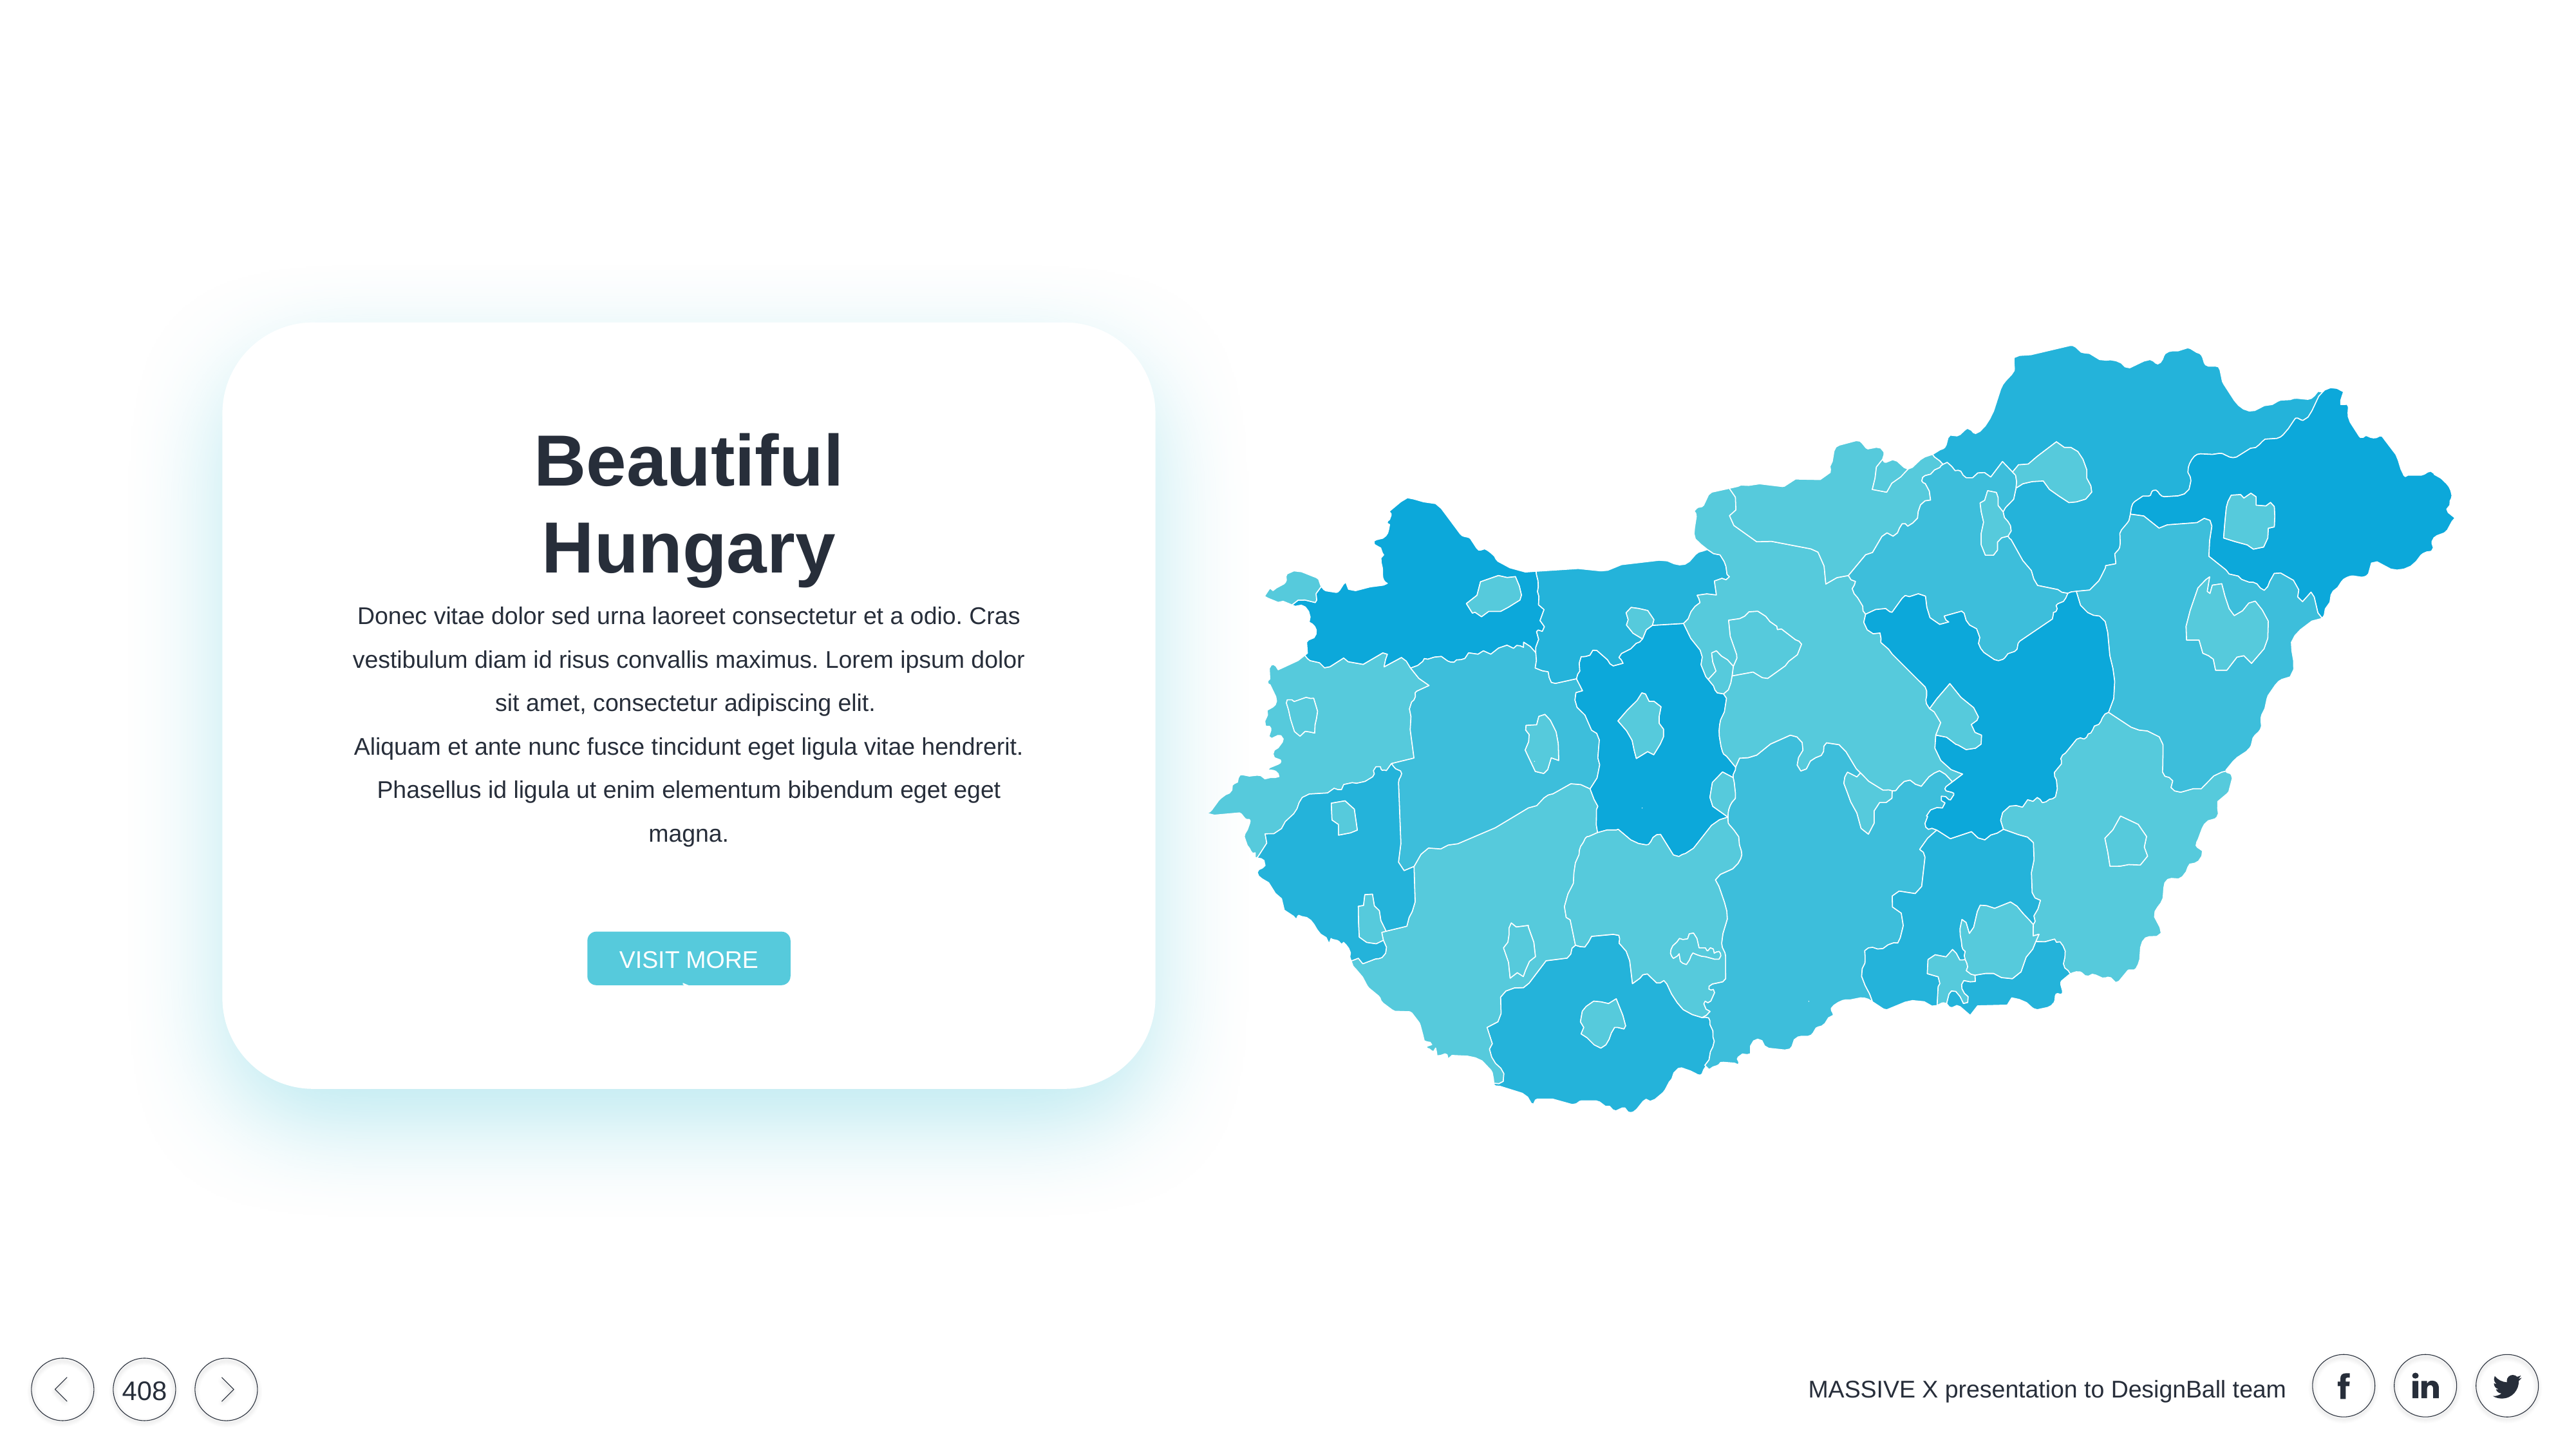

Beautiful Hungary

Donec vitae dolor sed urna laoreet consectetur et a odio. Cras vestibulum diam id risus convallis maximus. Lorem ipsum dolor sit amet, consectetur adipiscing elit.
Aliquam et ante nunc fusce tincidunt eget ligula vitae hendrerit. Phasellus id ligula ut enim elementum bibendum eget eget magna.

VISIT MORE >